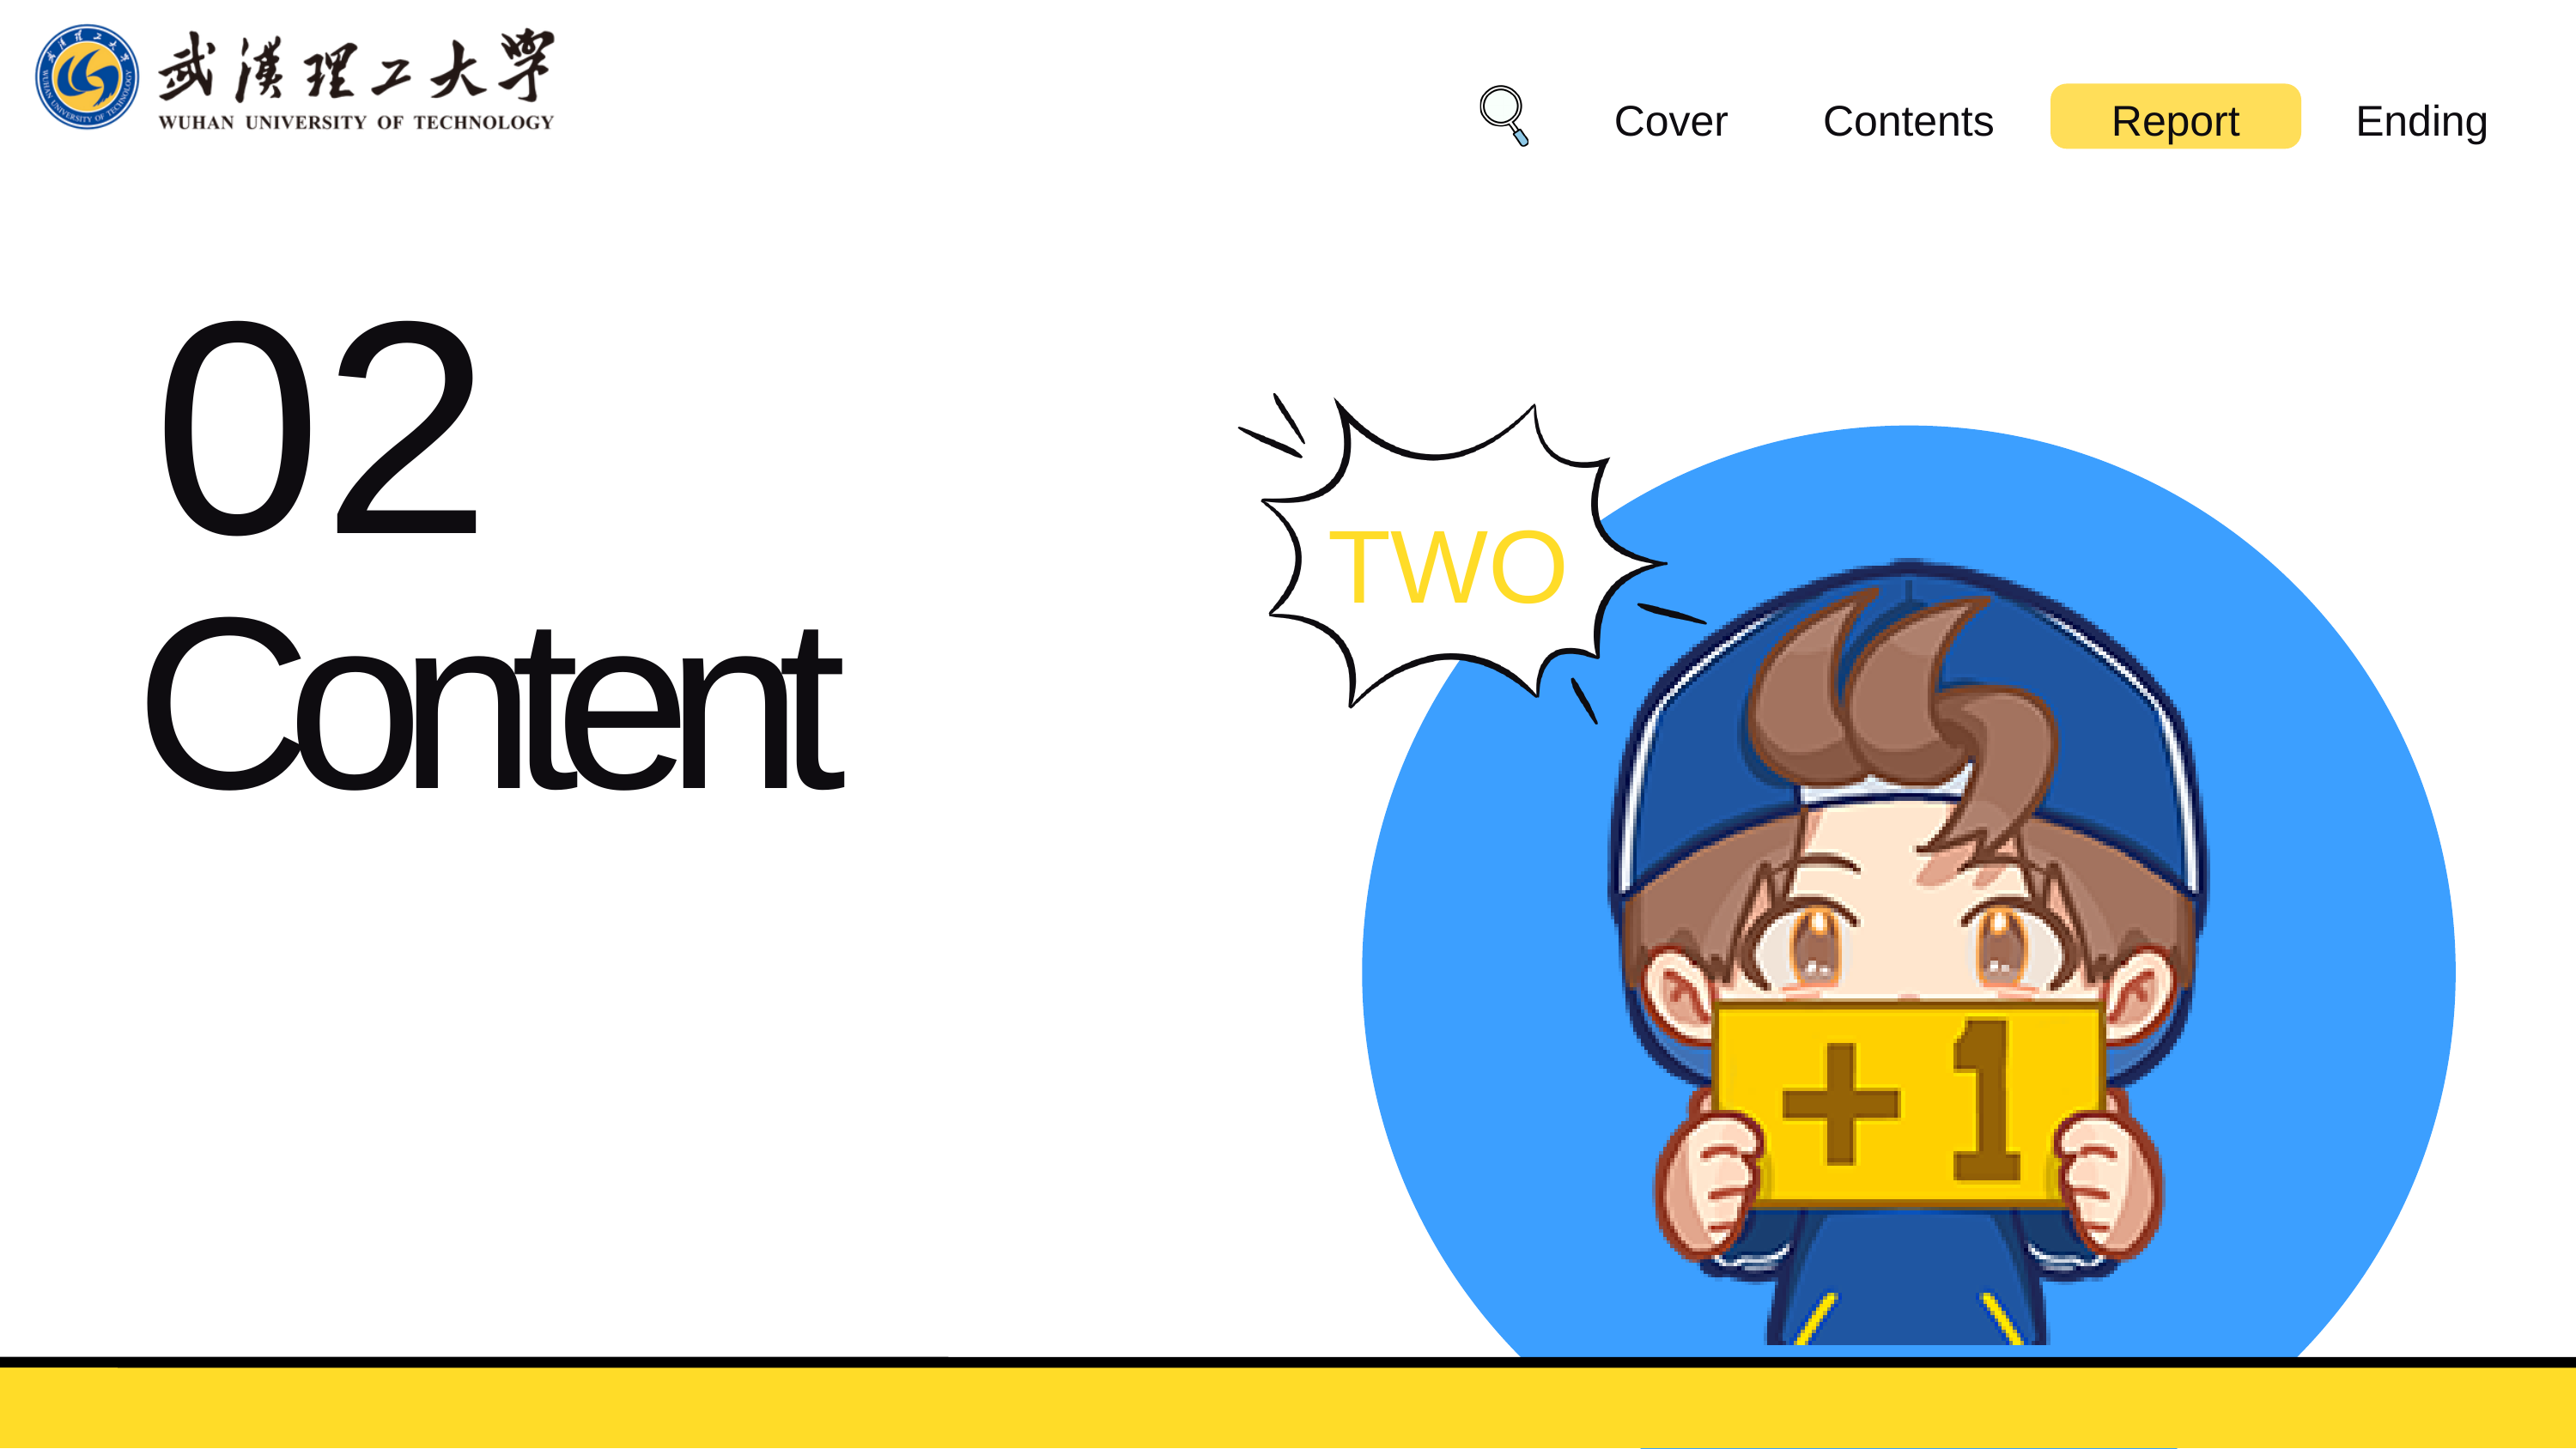

Cover
Contents
Report
Ending

02

TWO

Content